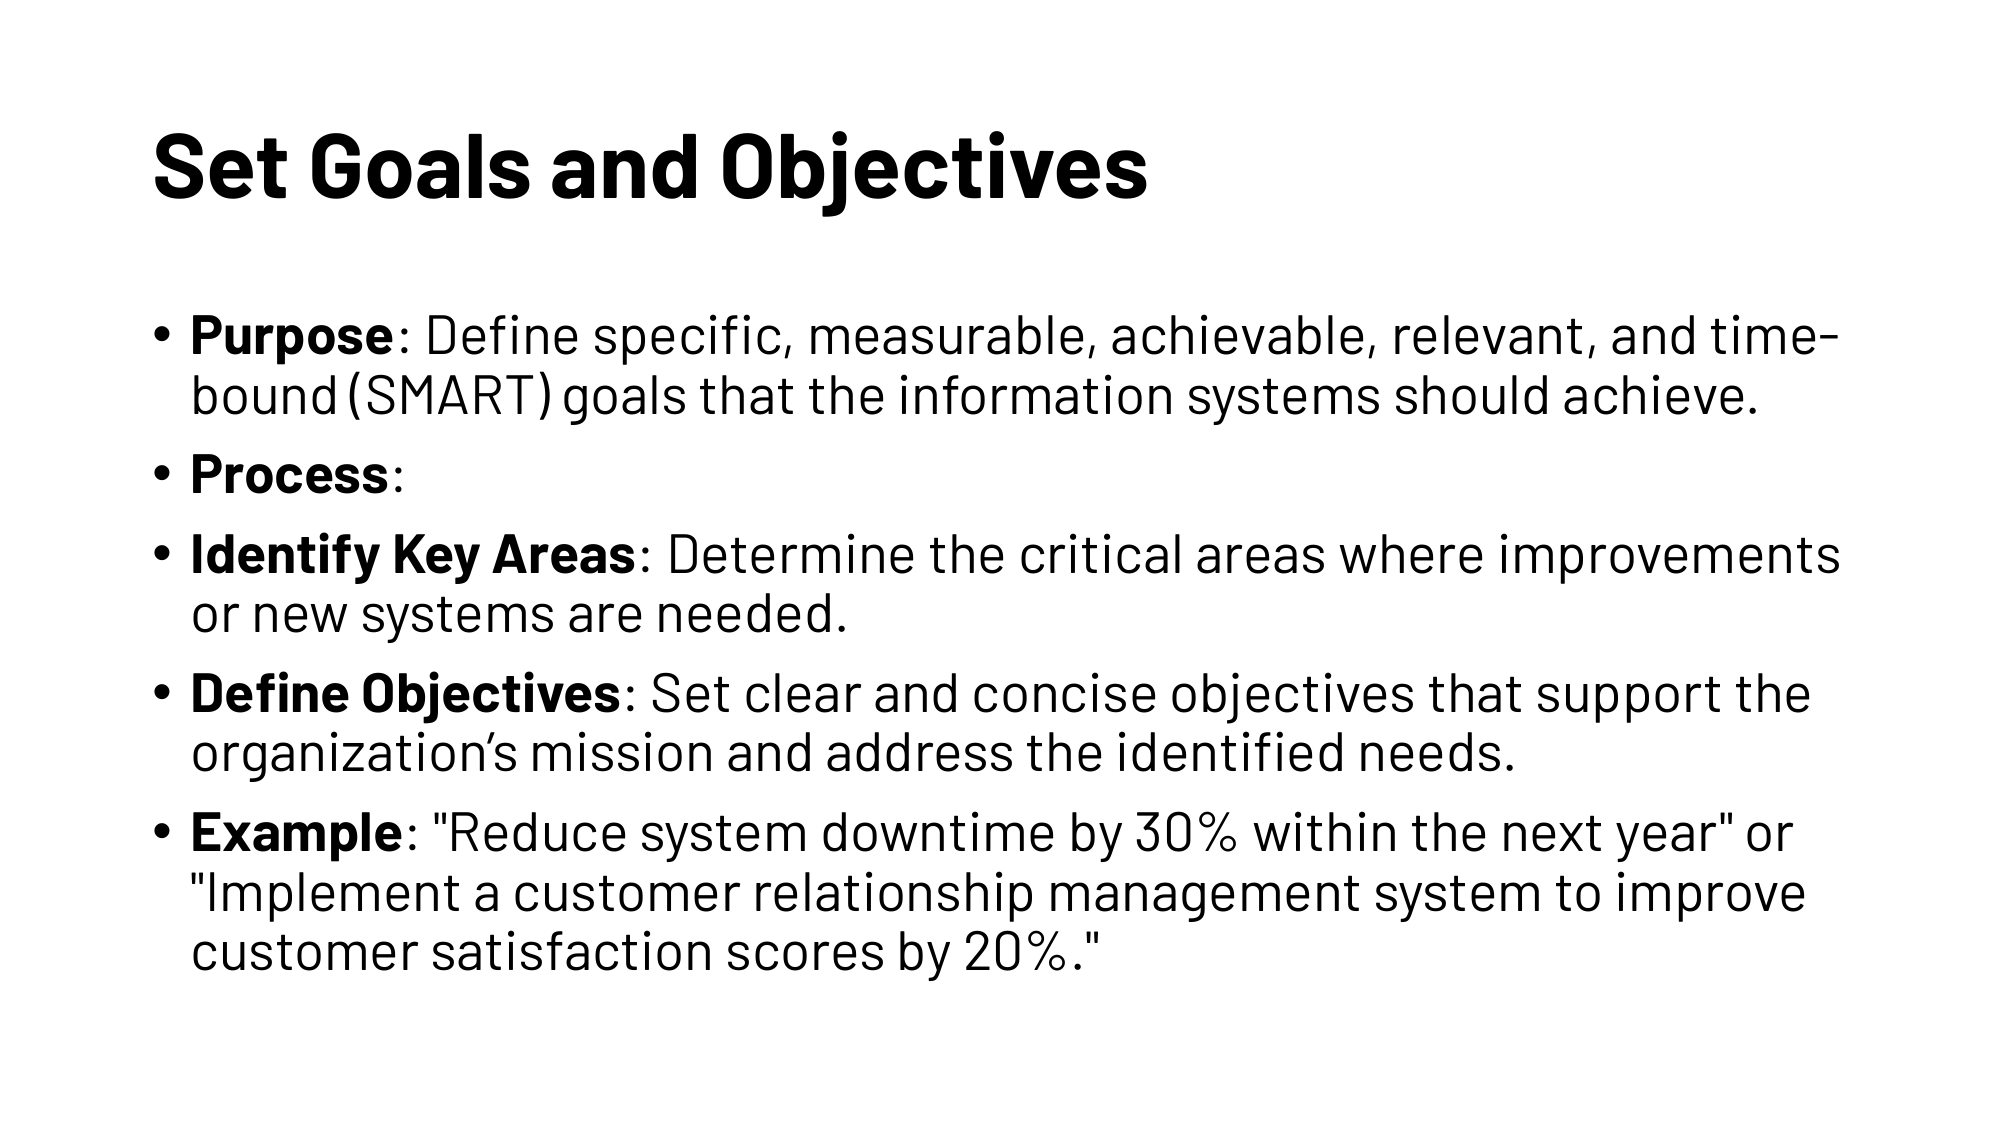

# Set Goals and Objectives
Purpose: Define specific, measurable, achievable, relevant, and time-bound (SMART) goals that the information systems should achieve.
Process:
Identify Key Areas: Determine the critical areas where improvements or new systems are needed.
Define Objectives: Set clear and concise objectives that support the organization’s mission and address the identified needs.
Example: "Reduce system downtime by 30% within the next year" or "Implement a customer relationship management system to improve customer satisfaction scores by 20%."